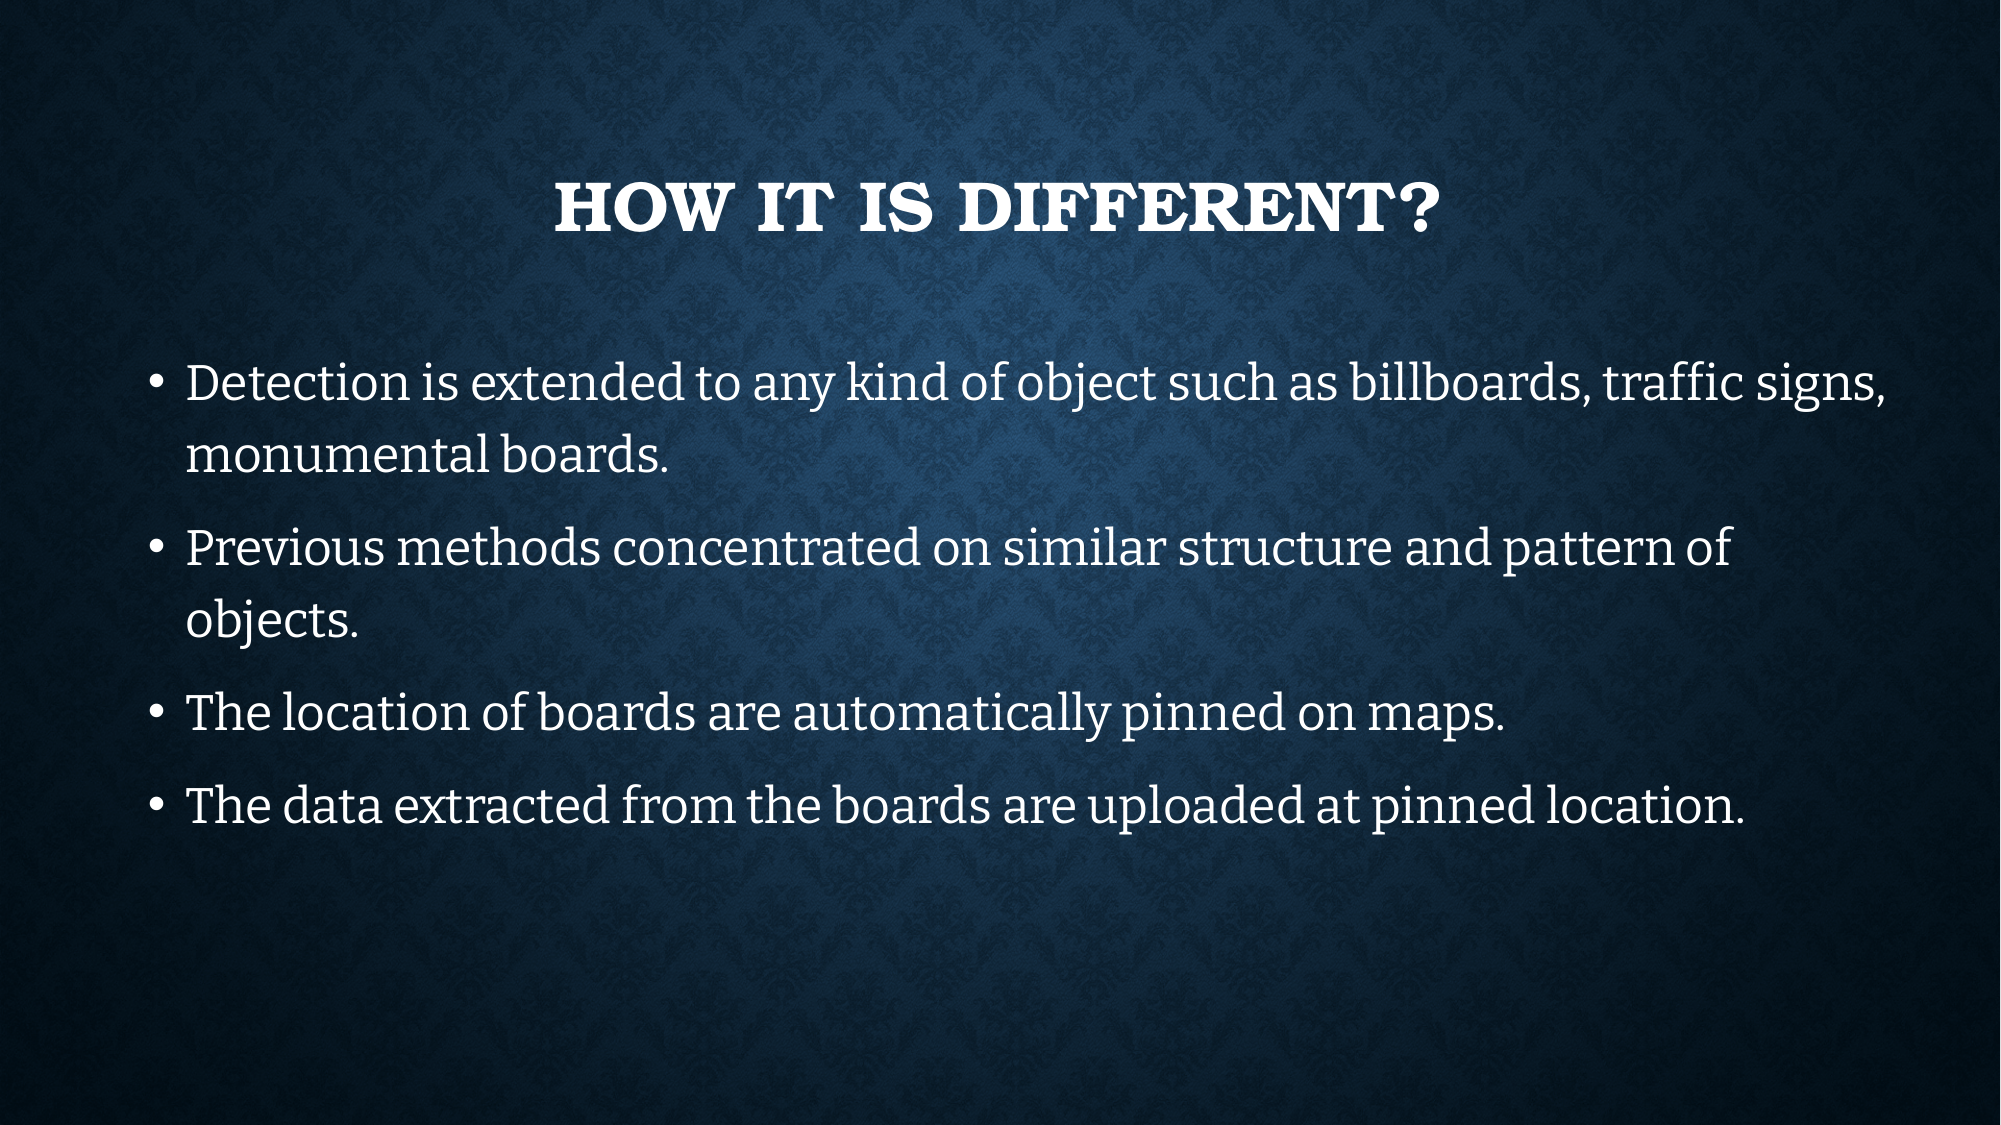

# How it is different?
Detection is extended to any kind of object such as billboards, traffic signs, monumental boards.
Previous methods concentrated on similar structure and pattern of objects.
The location of boards are automatically pinned on maps.
The data extracted from the boards are uploaded at pinned location.